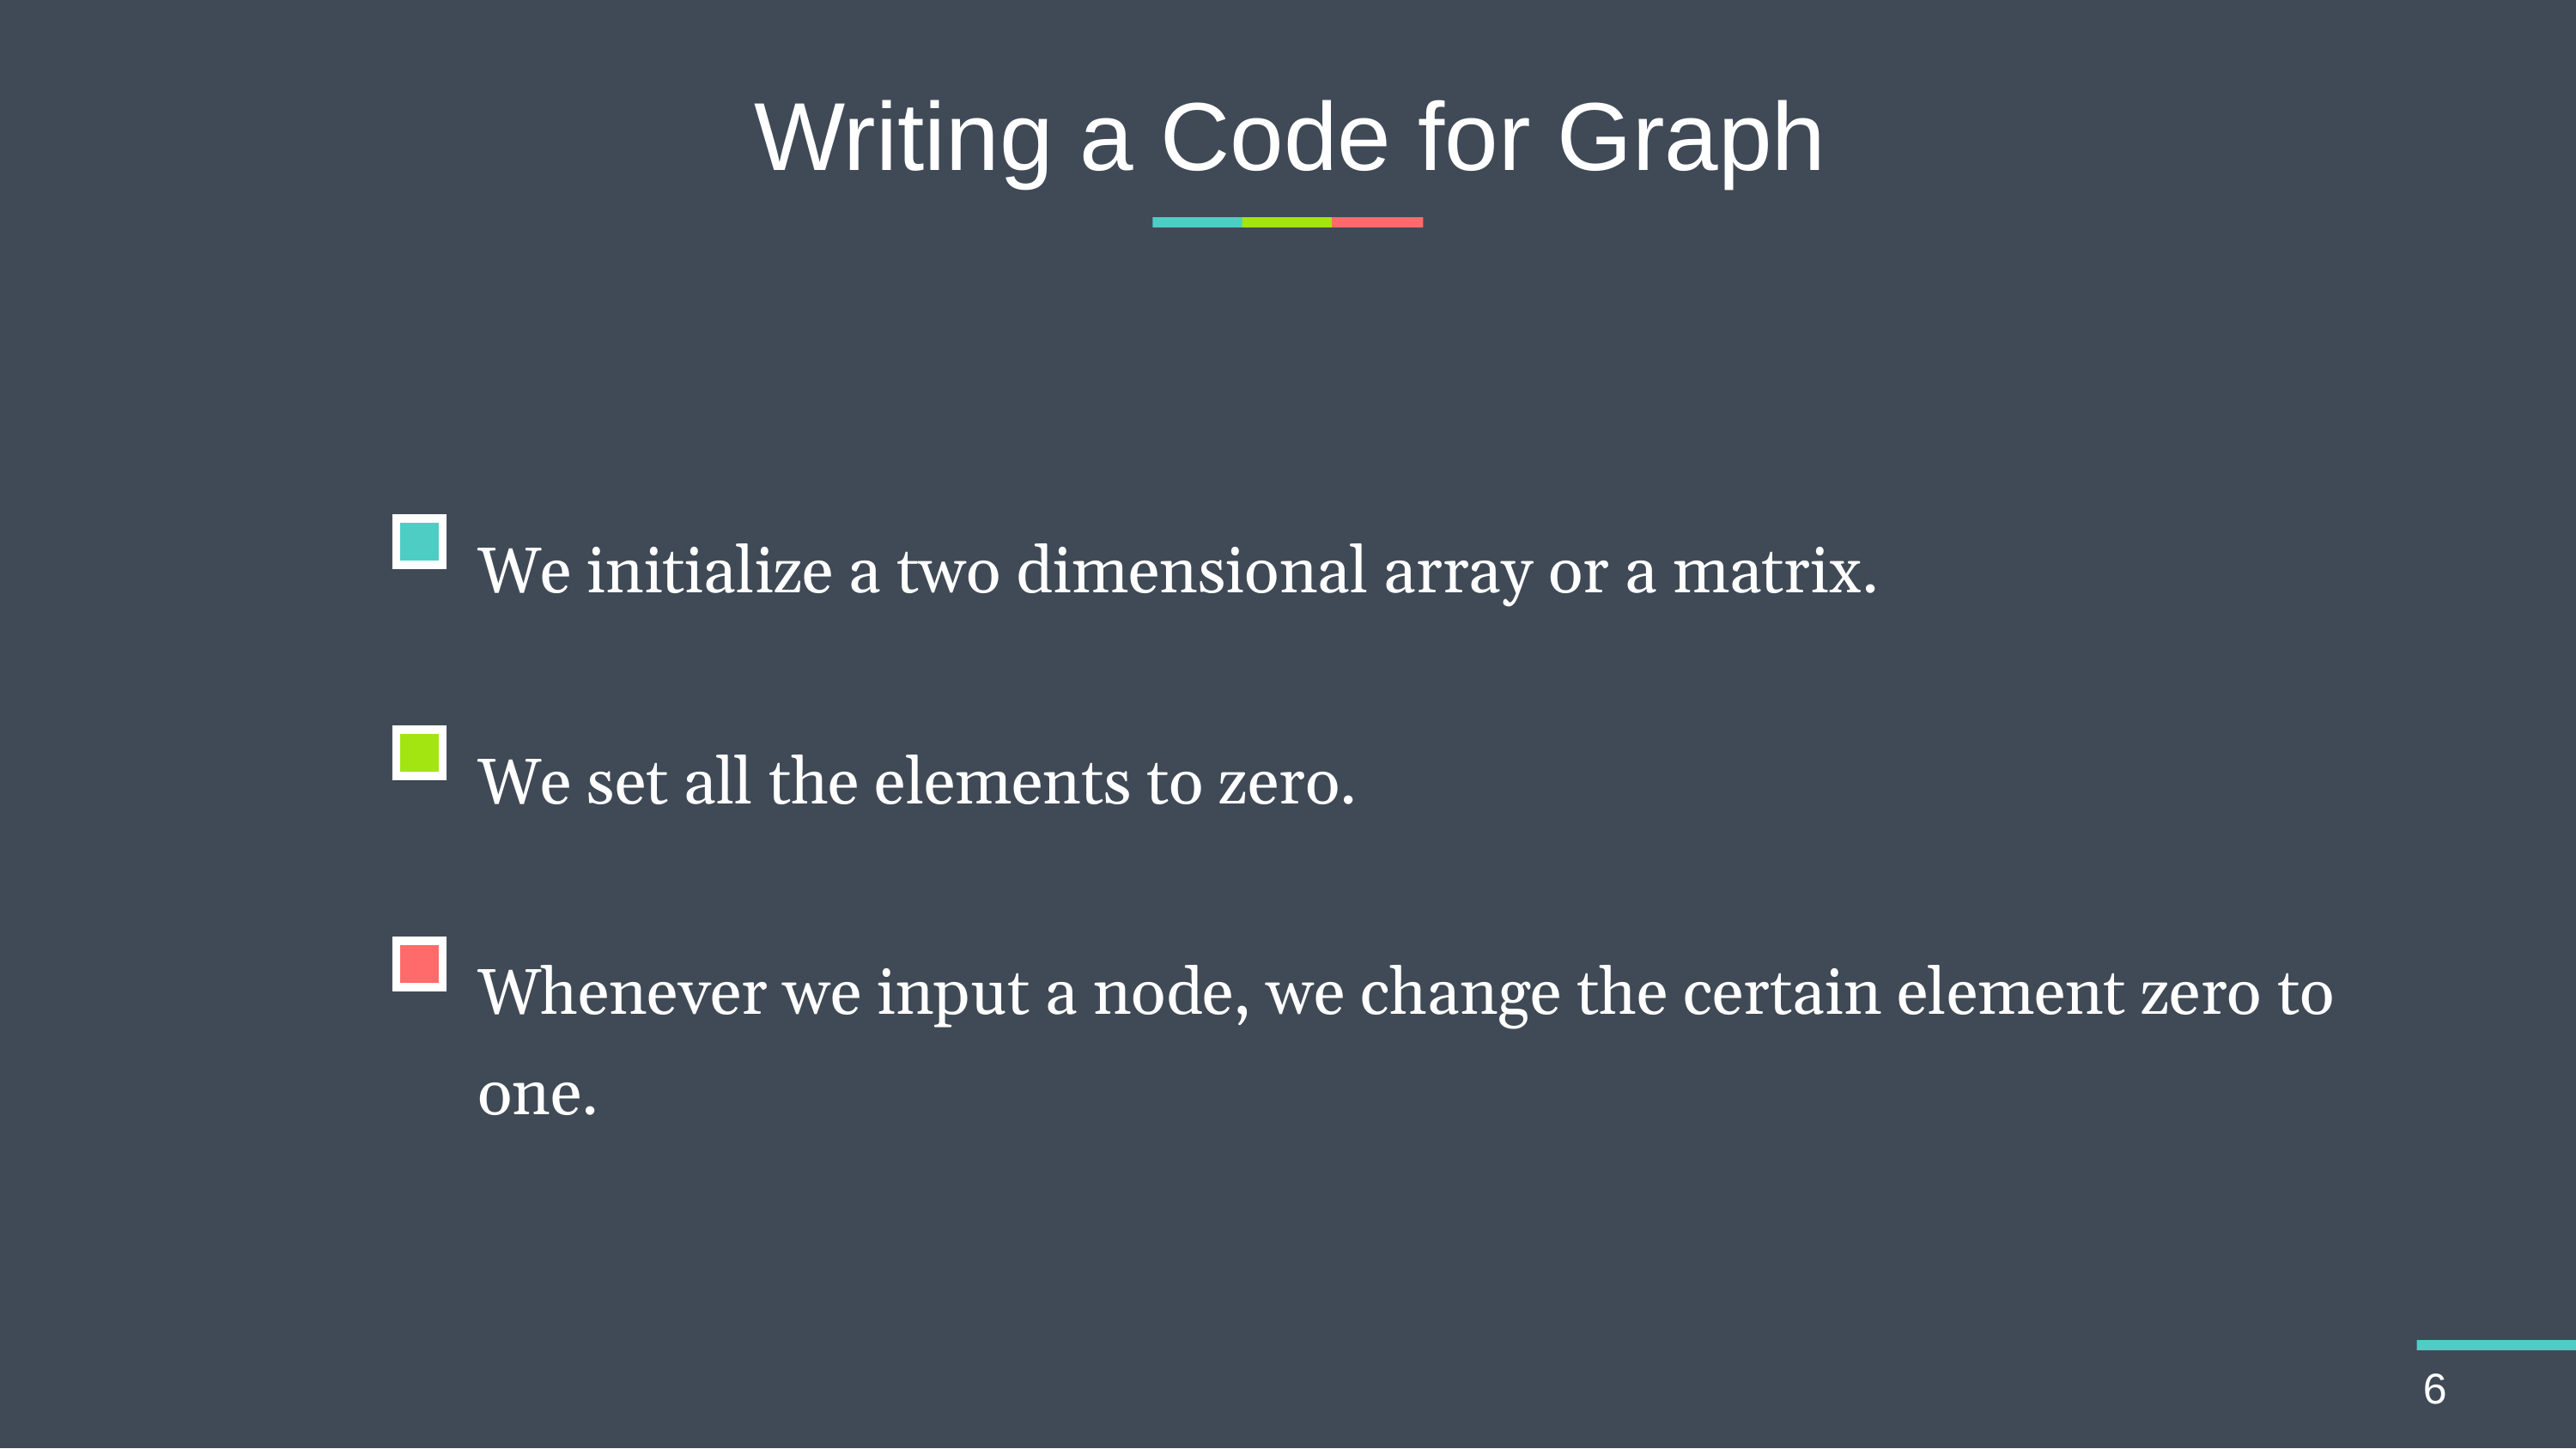

# Writing a Code for Graph
We initialize a two dimensional array or a matrix.

We set all the elements to zero.
Whenever we input a node, we change the certain element zero to one.
6